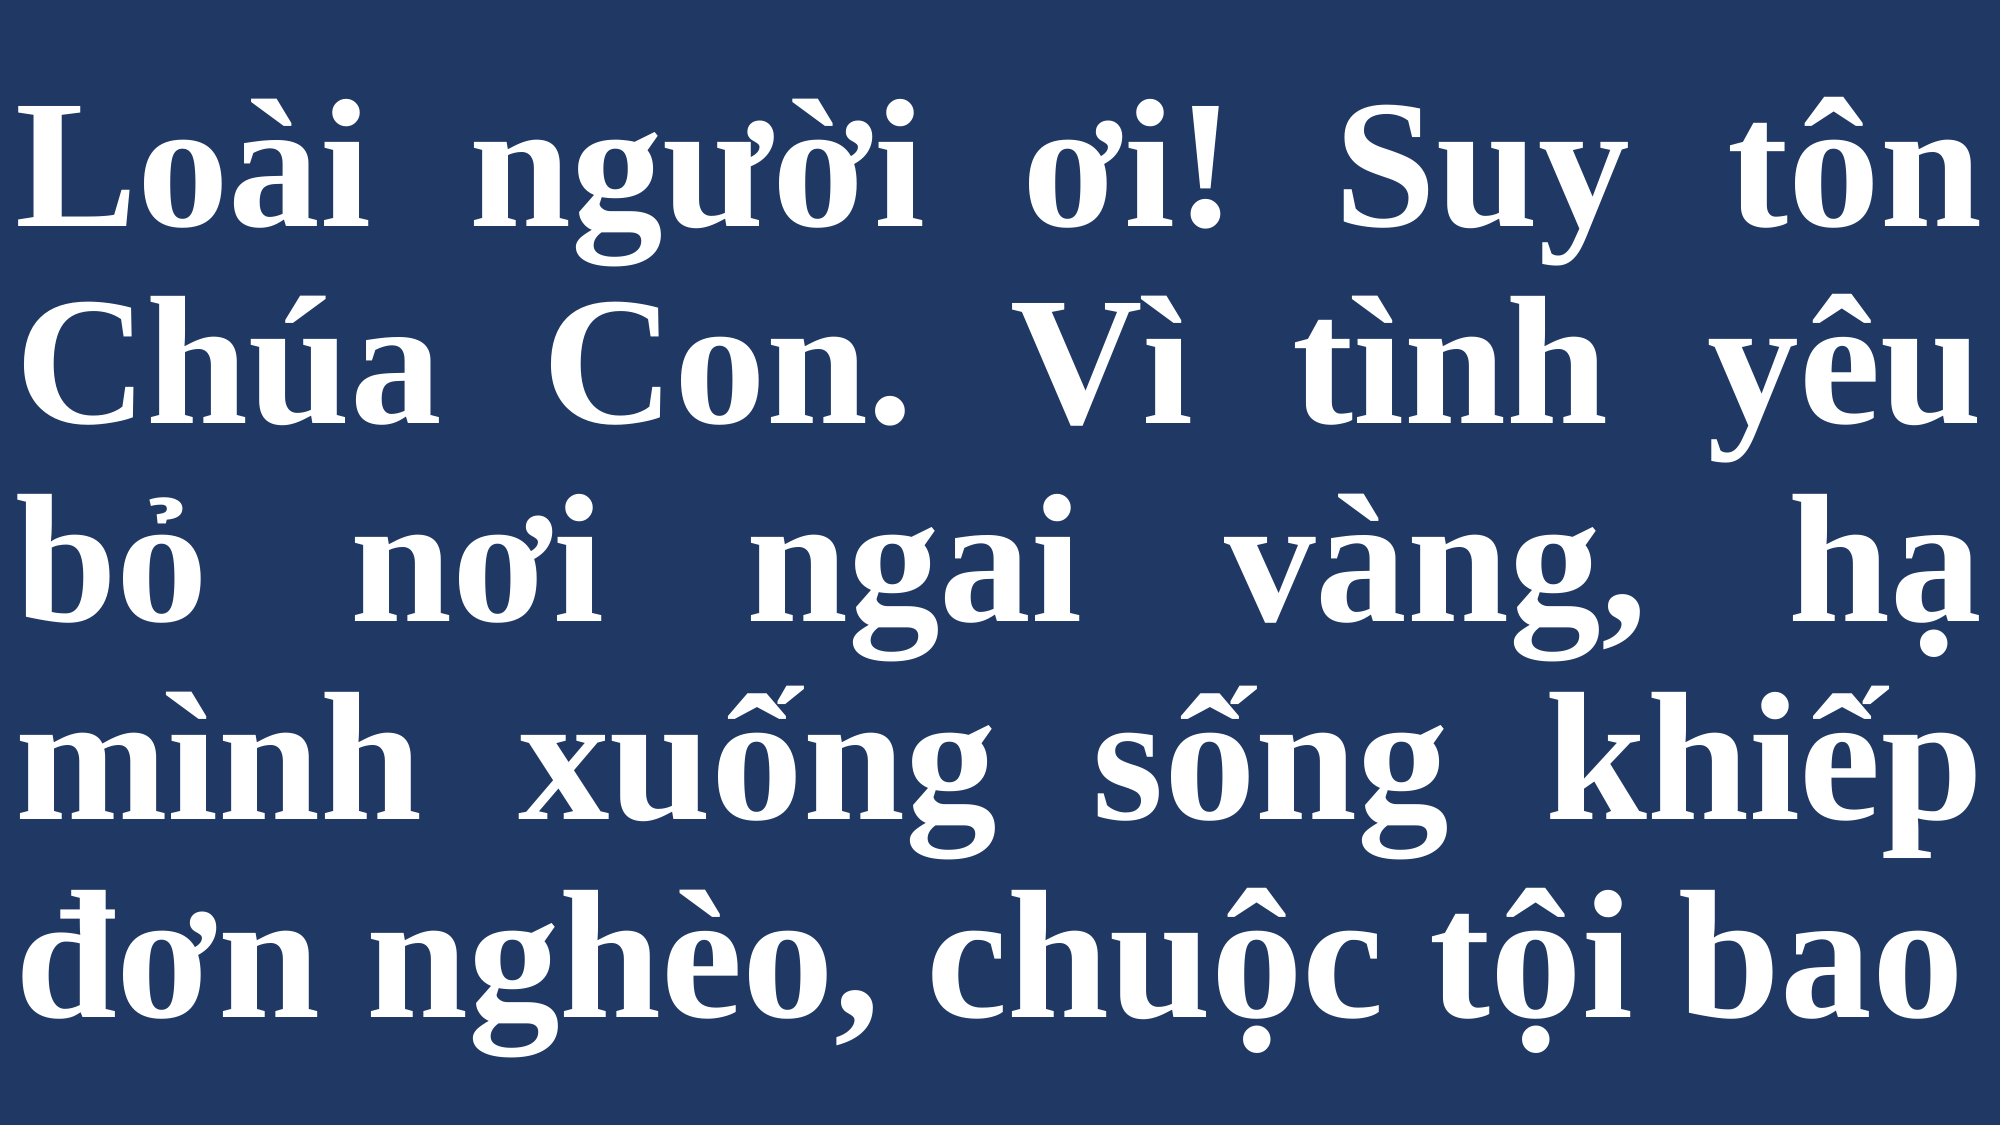

# Loài người ơi! Suy tôn Chúa Con. Vì tình yêu bỏ nơi ngai vàng, hạ mình xuống sống khiếp đơn nghèo, chuộc tội bao